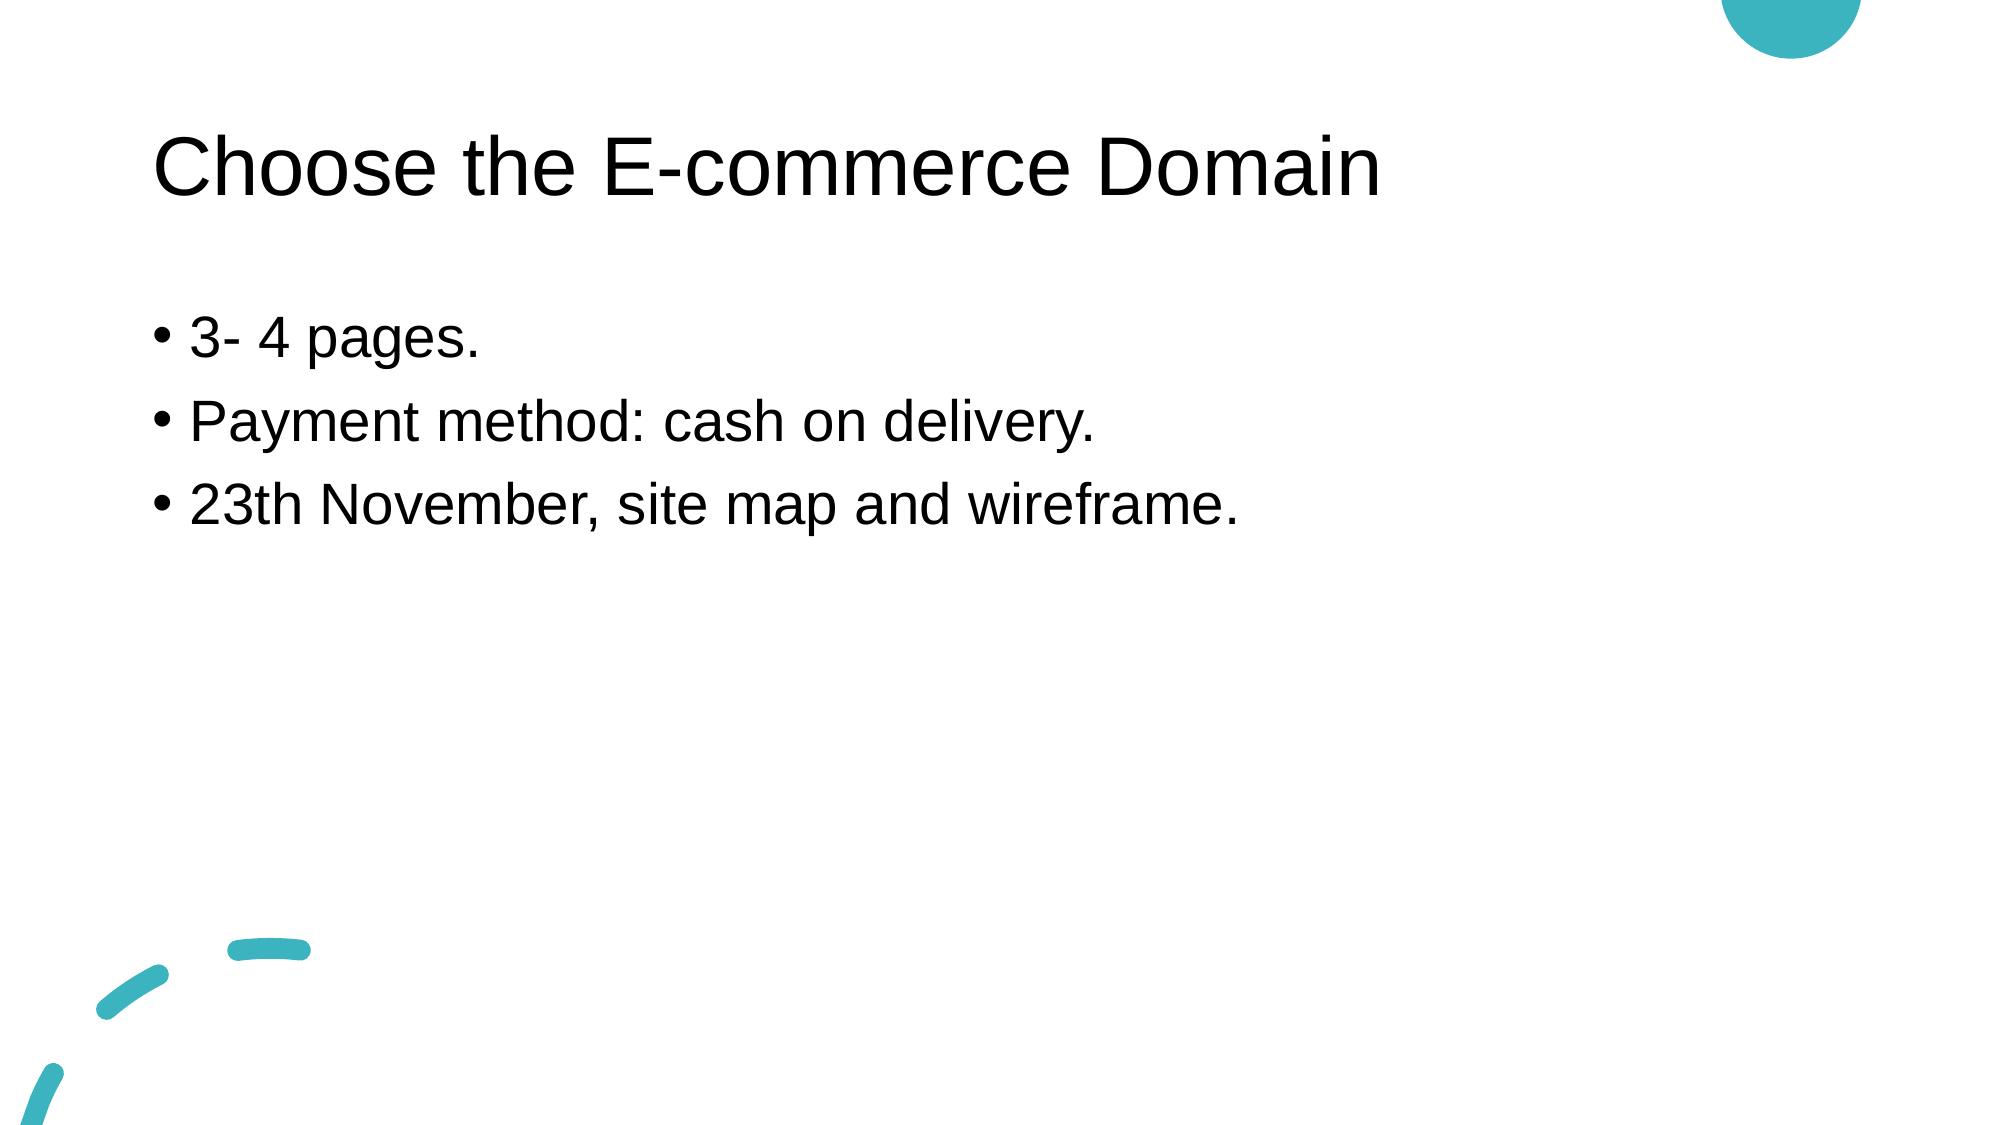

# Choose the E-commerce Domain
3- 4 pages.
Payment method: cash on delivery.
23th November, site map and wireframe.